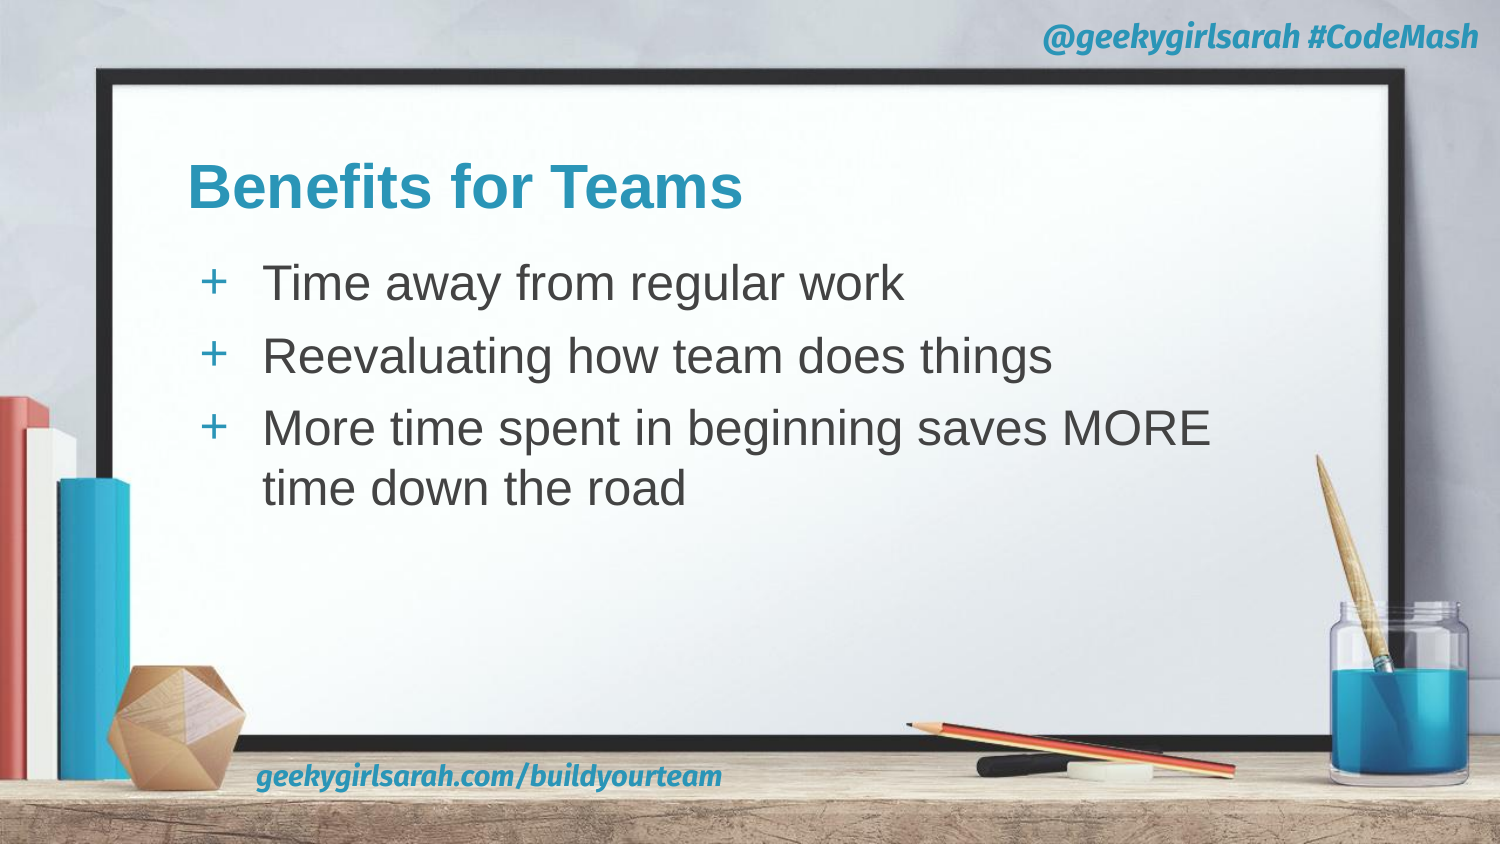

# Benefits for Teams
Time away from regular work
Reevaluating how team does things
More time spent in beginning saves MORE time down the road